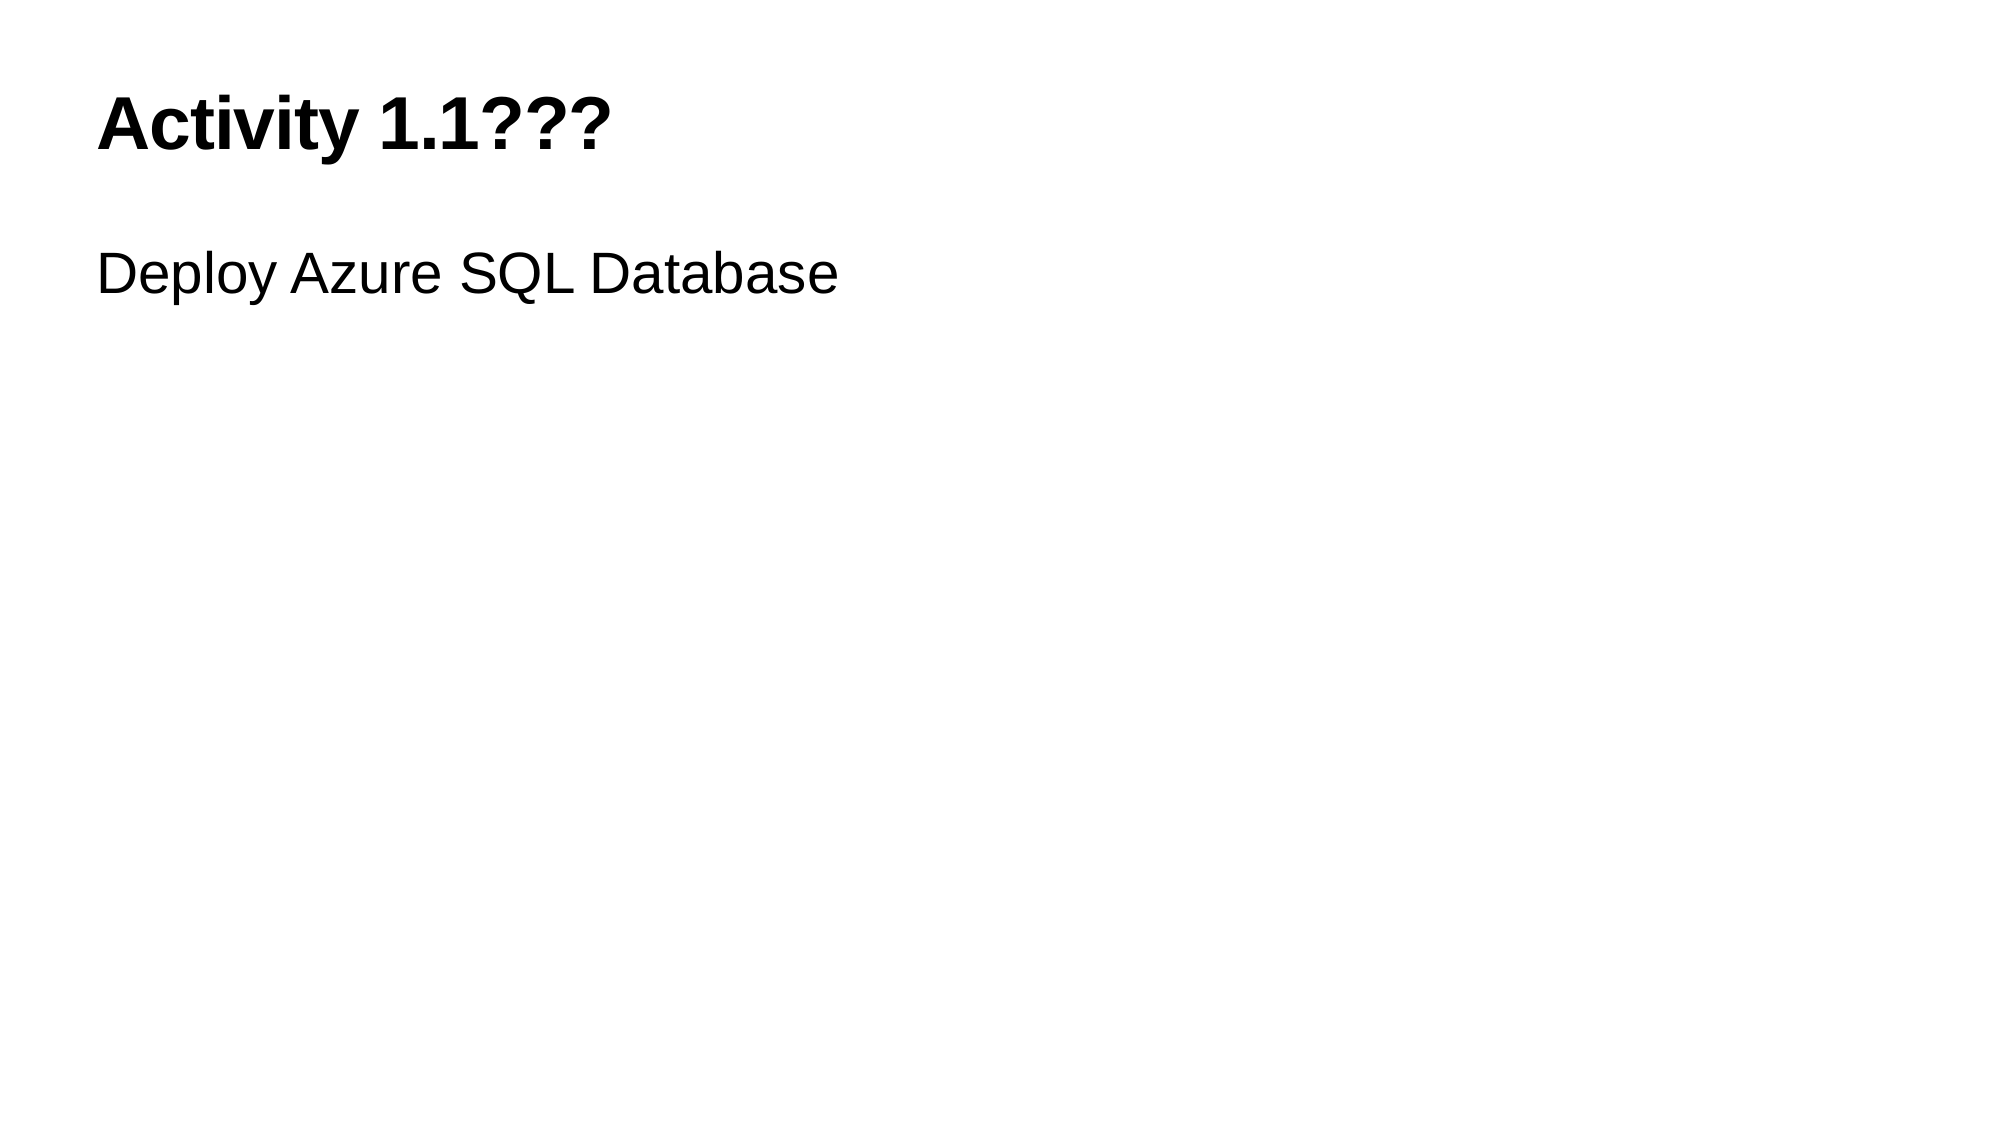

# Activity 1.1???
Deploy Azure SQL Database